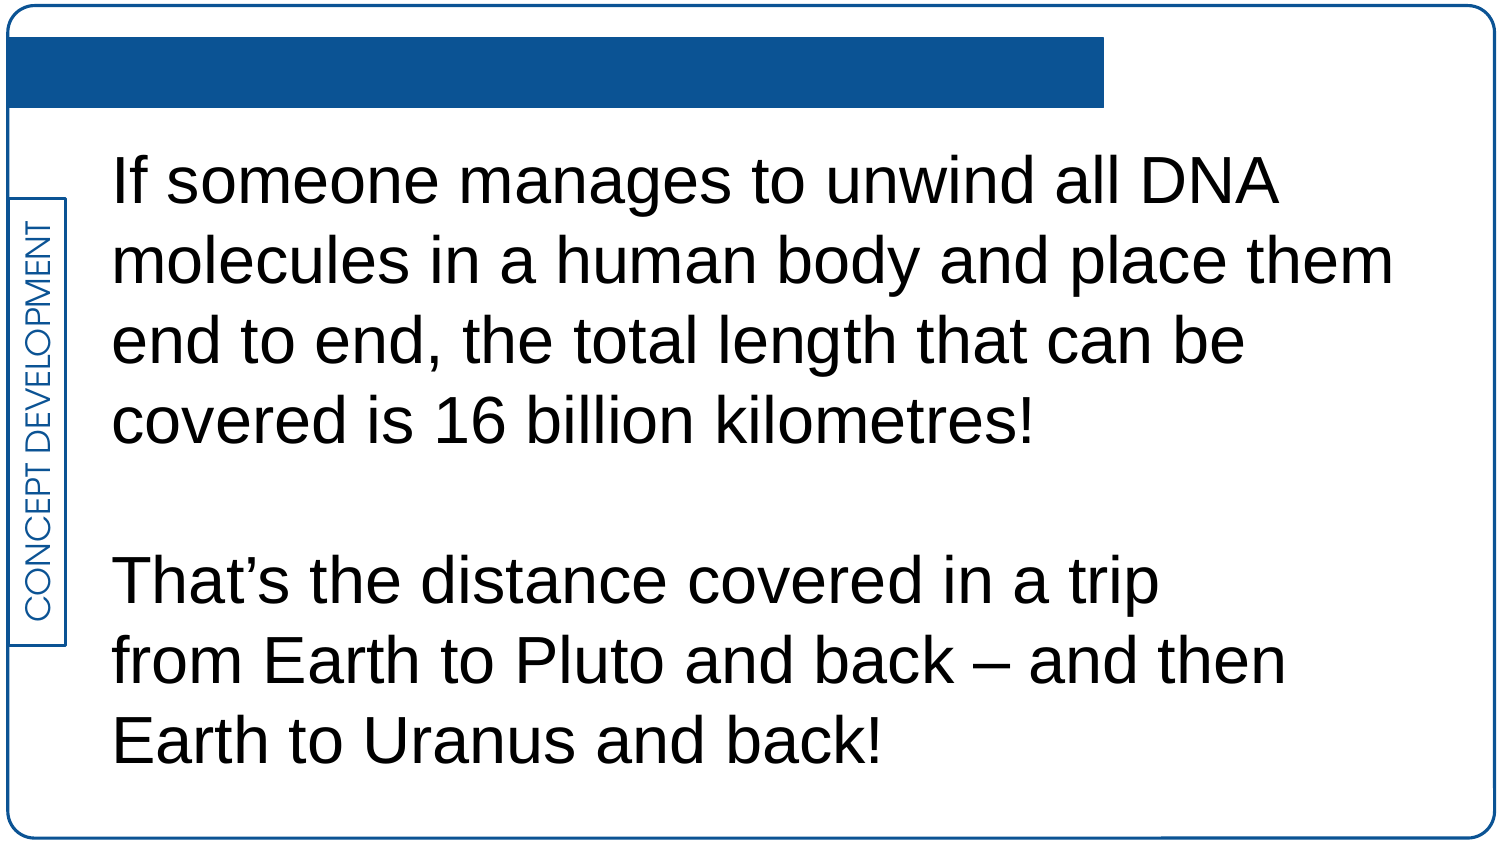

If someone manages to unwind all DNA molecules in a human body and place them end to end, the total length that can be covered is 16 billion kilometres!
That’s the distance covered in a trip from Earth to Pluto and back – and then Earth to Uranus and back!